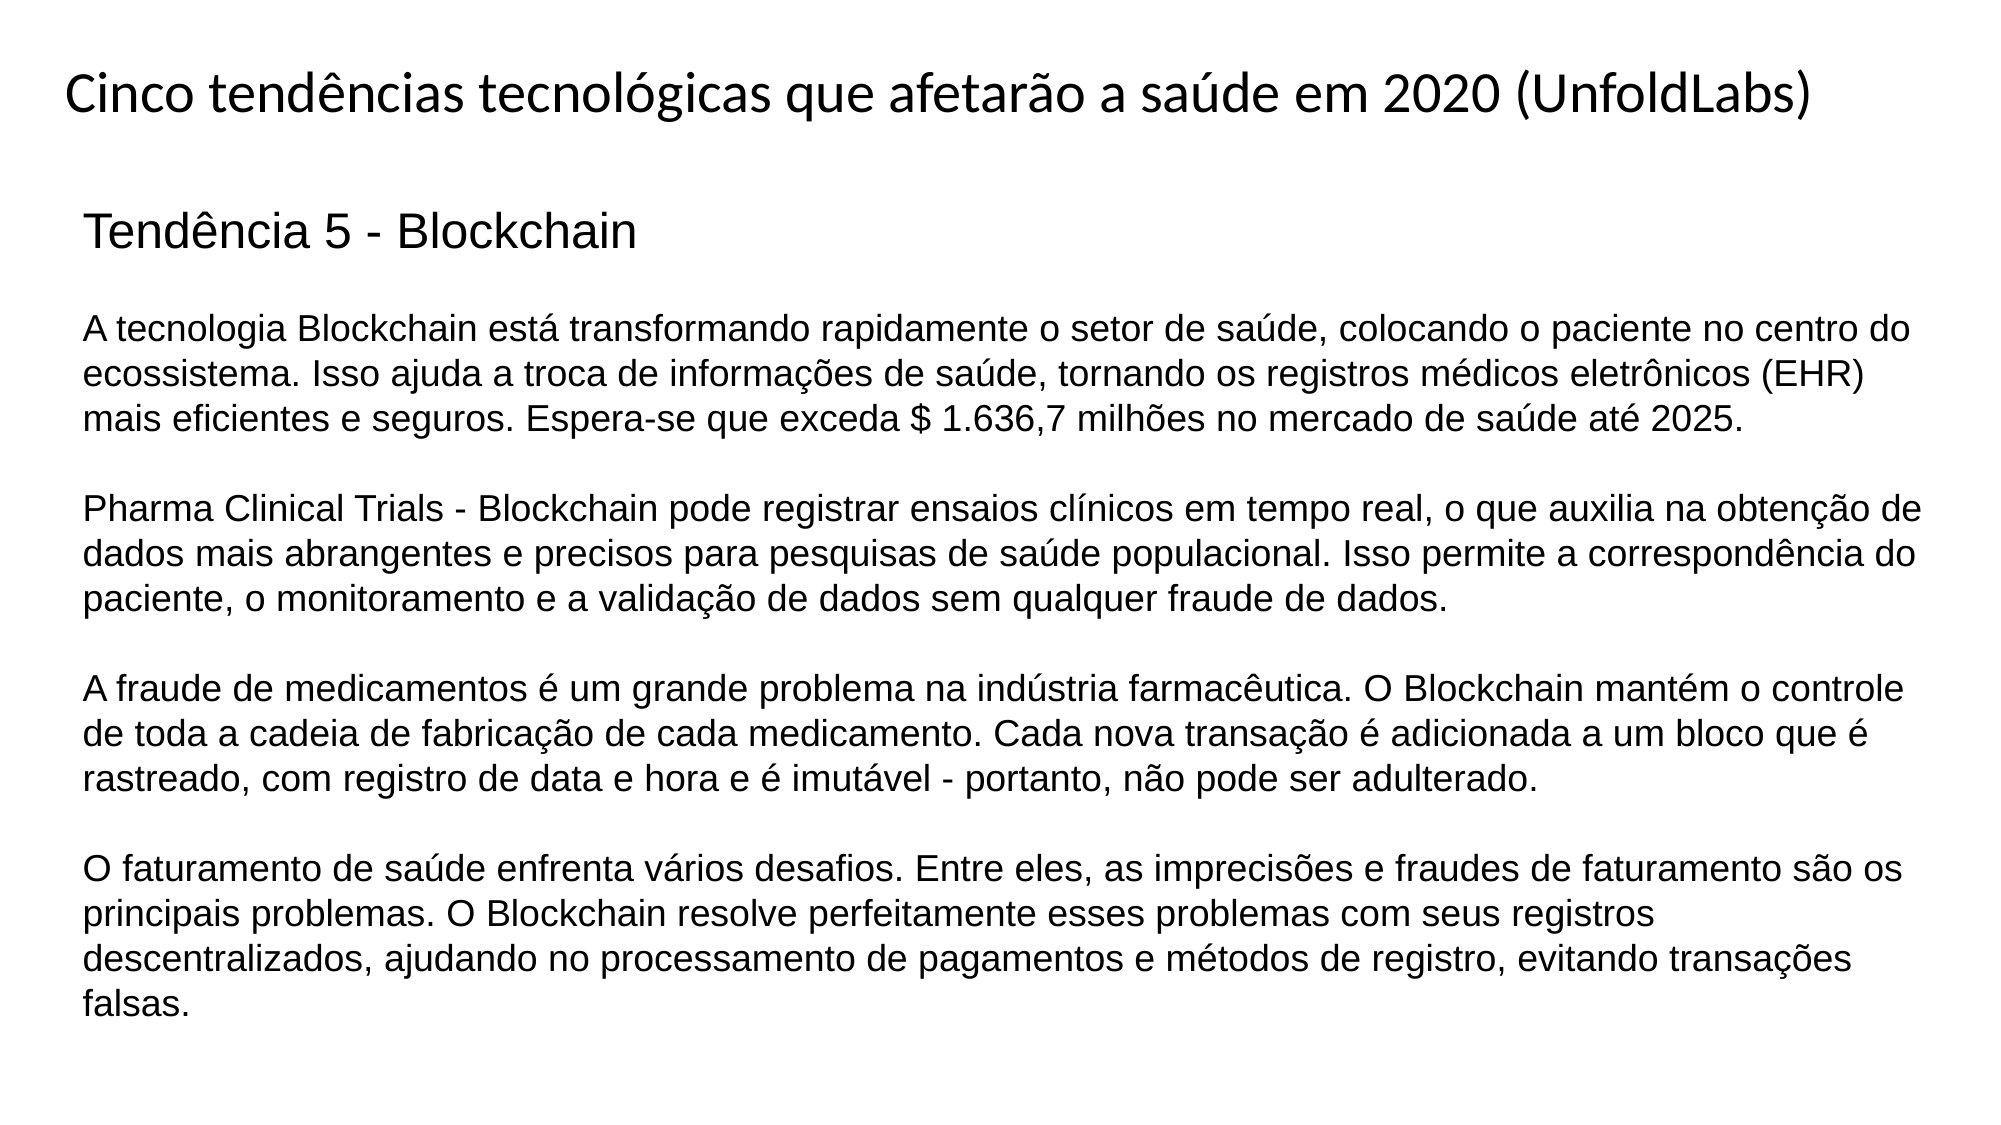

Cinco tendências tecnológicas que afetarão a saúde em 2020 (UnfoldLabs)
Tendência 5 - Blockchain

A tecnologia Blockchain está transformando rapidamente o setor de saúde, colocando o paciente no centro do ecossistema. Isso ajuda a troca de informações de saúde, tornando os registros médicos eletrônicos (EHR) mais eficientes e seguros. Espera-se que exceda $ 1.636,7 milhões no mercado de saúde até 2025.

Pharma Clinical Trials - Blockchain pode registrar ensaios clínicos em tempo real, o que auxilia na obtenção de dados mais abrangentes e precisos para pesquisas de saúde populacional. Isso permite a correspondência do paciente, o monitoramento e a validação de dados sem qualquer fraude de dados.

A fraude de medicamentos é um grande problema na indústria farmacêutica. O Blockchain mantém o controle de toda a cadeia de fabricação de cada medicamento. Cada nova transação é adicionada a um bloco que é rastreado, com registro de data e hora e é imutável - portanto, não pode ser adulterado.

O faturamento de saúde enfrenta vários desafios. Entre eles, as imprecisões e fraudes de faturamento são os principais problemas. O Blockchain resolve perfeitamente esses problemas com seus registros descentralizados, ajudando no processamento de pagamentos e métodos de registro, evitando transações falsas.